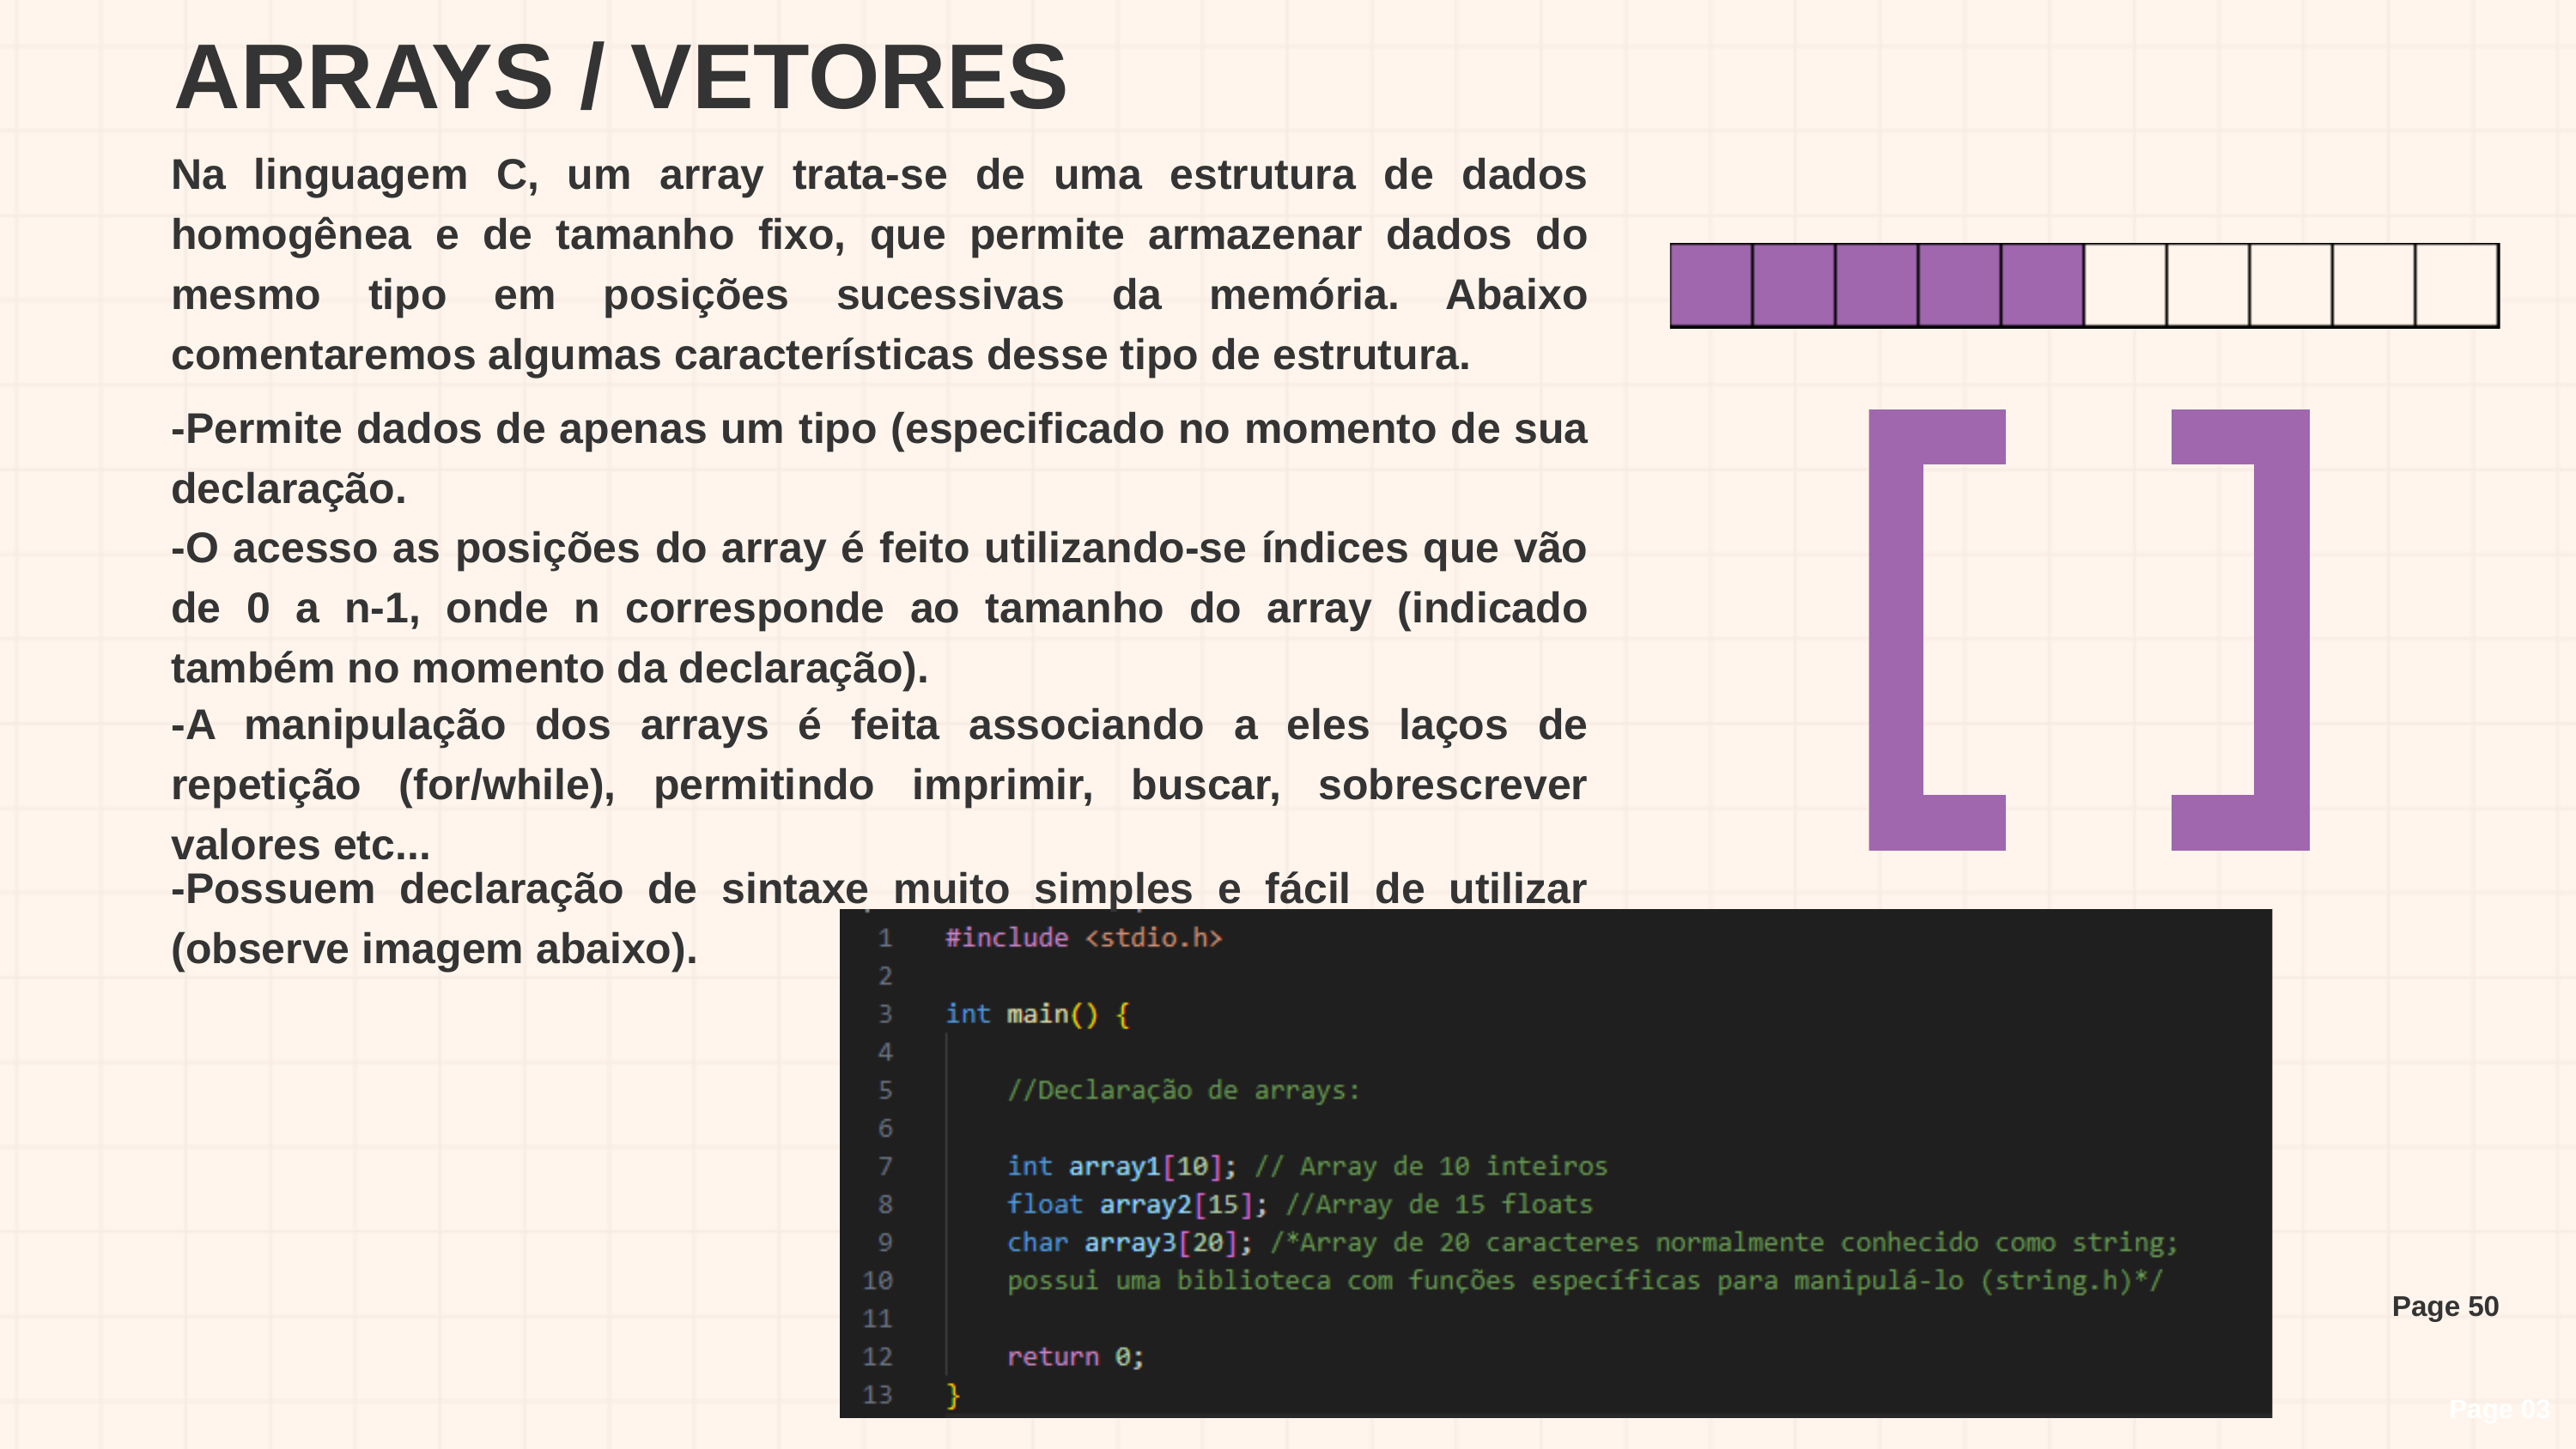

ARRAYS / VETORES
Na linguagem C, um array trata-se de uma estrutura de dados homogênea e de tamanho fixo, que permite armazenar dados do mesmo tipo em posições sucessivas da memória. Abaixo comentaremos algumas características desse tipo de estrutura.

-Permite dados de apenas um tipo (especificado no momento de sua declaração.

-O acesso as posições do array é feito utilizando-se índices que vão de 0 a n-1, onde n corresponde ao tamanho do array (indicado também no momento da declaração).
-A manipulação dos arrays é feita associando a eles laços de repetição (for/while), permitindo imprimir, buscar, sobrescrever valores etc...
-Possuem declaração de sintaxe muito simples e fácil de utilizar (observe imagem abaixo).

Page 50
Page 03